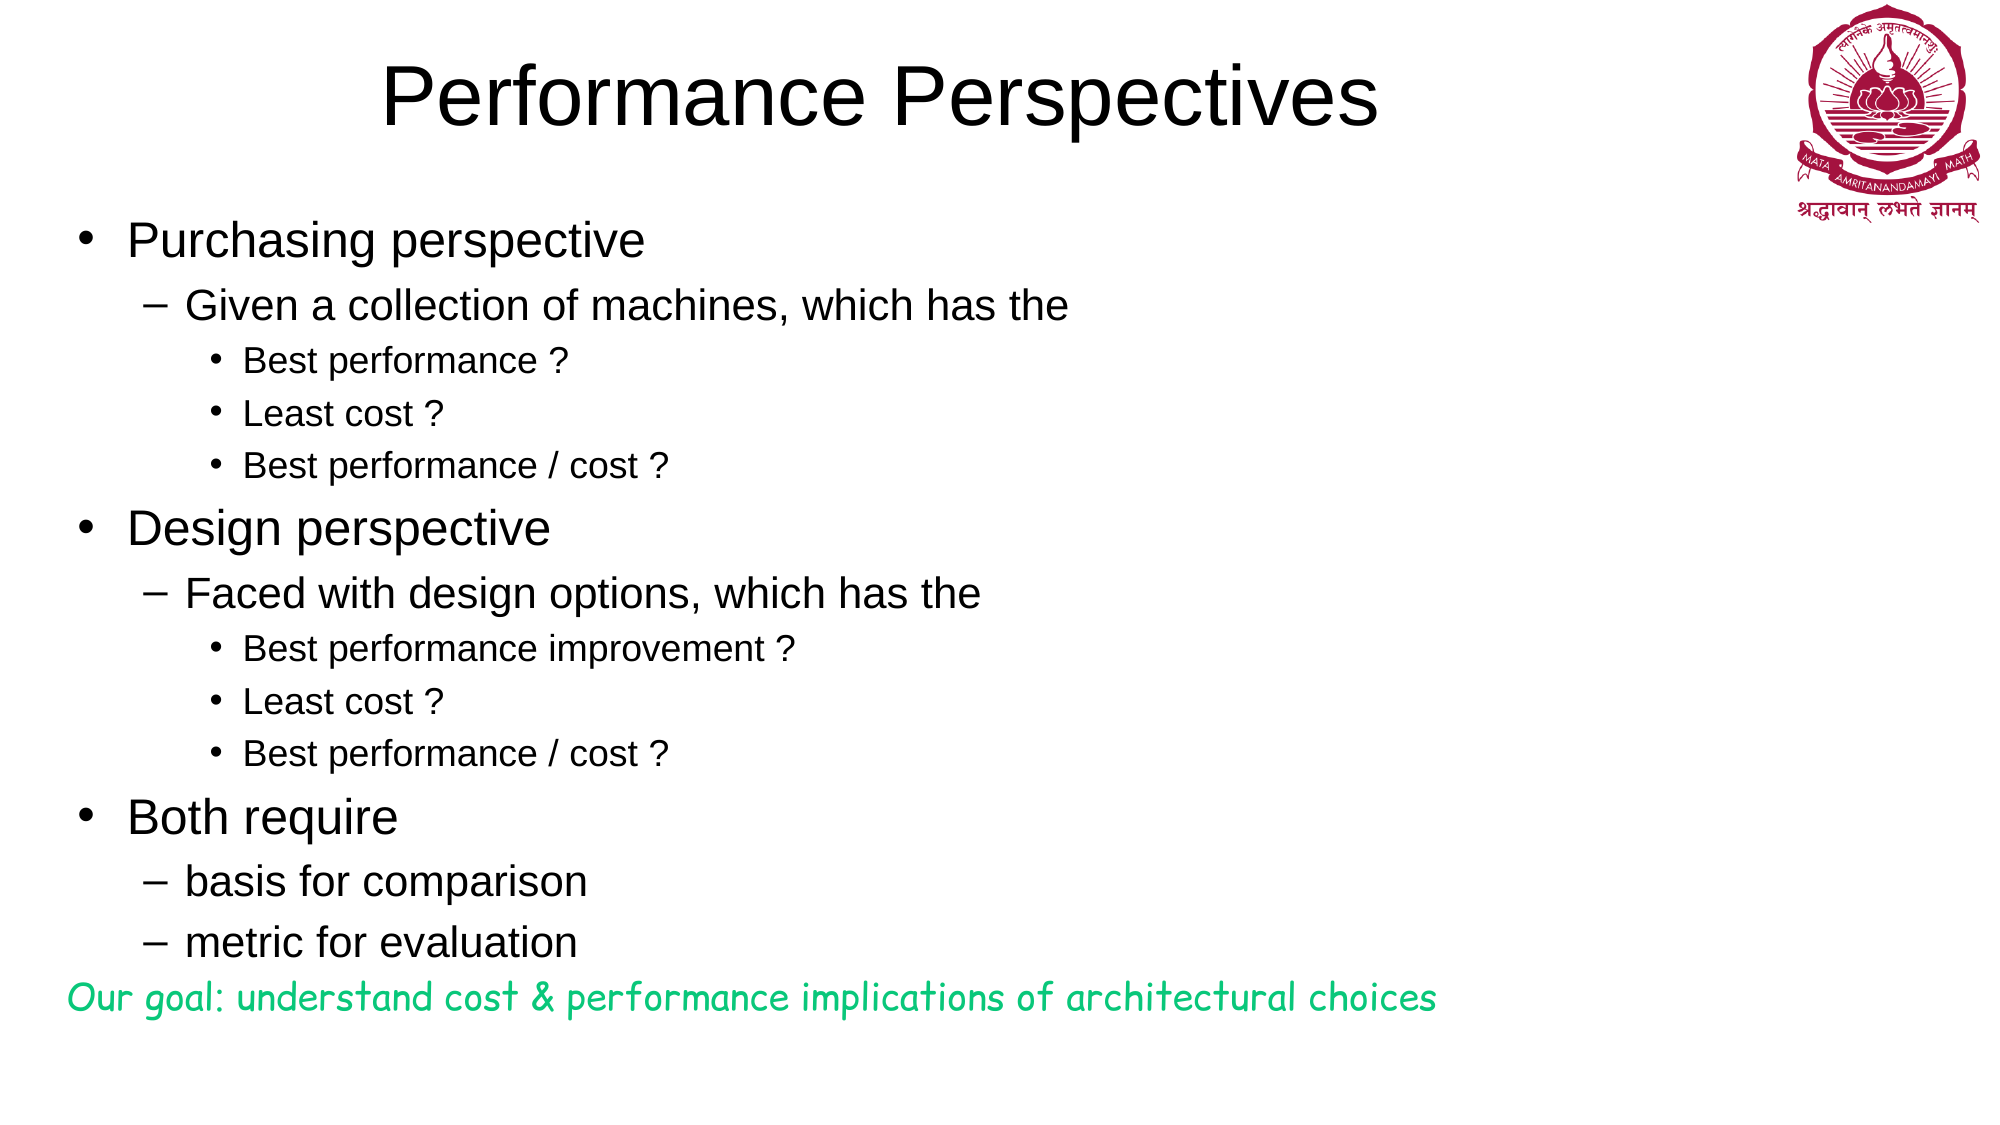

# Performance Perspectives
Purchasing perspective
Given a collection of machines, which has the
Best performance ?
Least cost ?
Best performance / cost ?
Design perspective
Faced with design options, which has the
Best performance improvement ?
Least cost ?
Best performance / cost ?
Both require
basis for comparison
metric for evaluation
Our goal: understand cost & performance implications of architectural choices